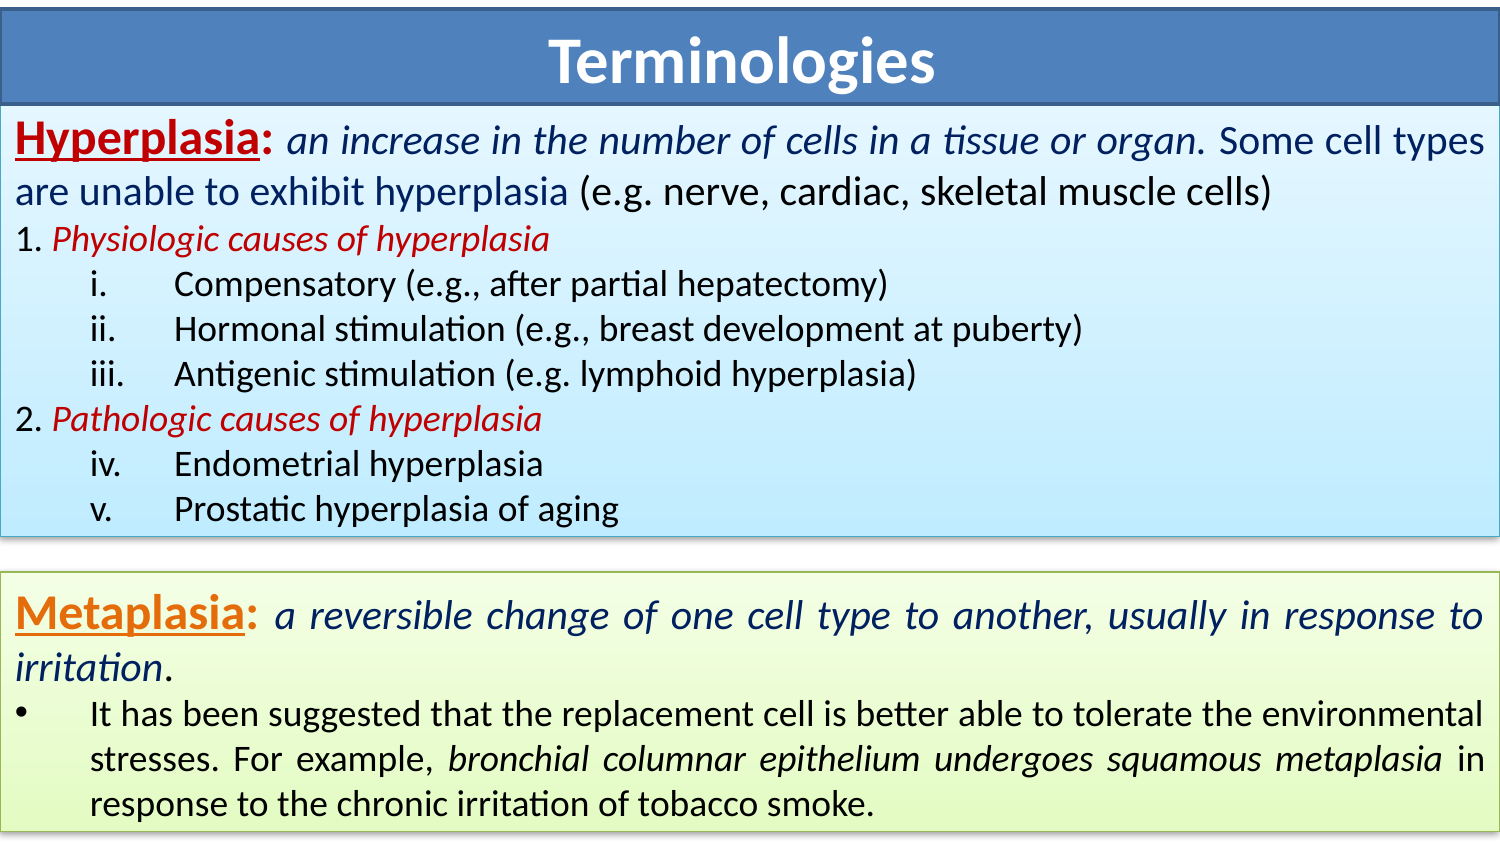

Terminologies
Hyperplasia: an increase in the number of cells in a tissue or organ. Some cell types are unable to exhibit hyperplasia (e.g. nerve, cardiac, skeletal muscle cells)
1. Physiologic causes of hyperplasia
Compensatory (e.g., after partial hepatectomy)
Hormonal stimulation (e.g., breast development at puberty)
Antigenic stimulation (e.g. lymphoid hyperplasia)
2. Pathologic causes of hyperplasia
Endometrial hyperplasia
Prostatic hyperplasia of aging
Metaplasia: a reversible change of one cell type to another, usually in response to irritation.
It has been suggested that the replacement cell is better able to tolerate the environmental stresses. For example, bronchial columnar epithelium undergoes squamous metaplasia in response to the chronic irritation of tobacco smoke.